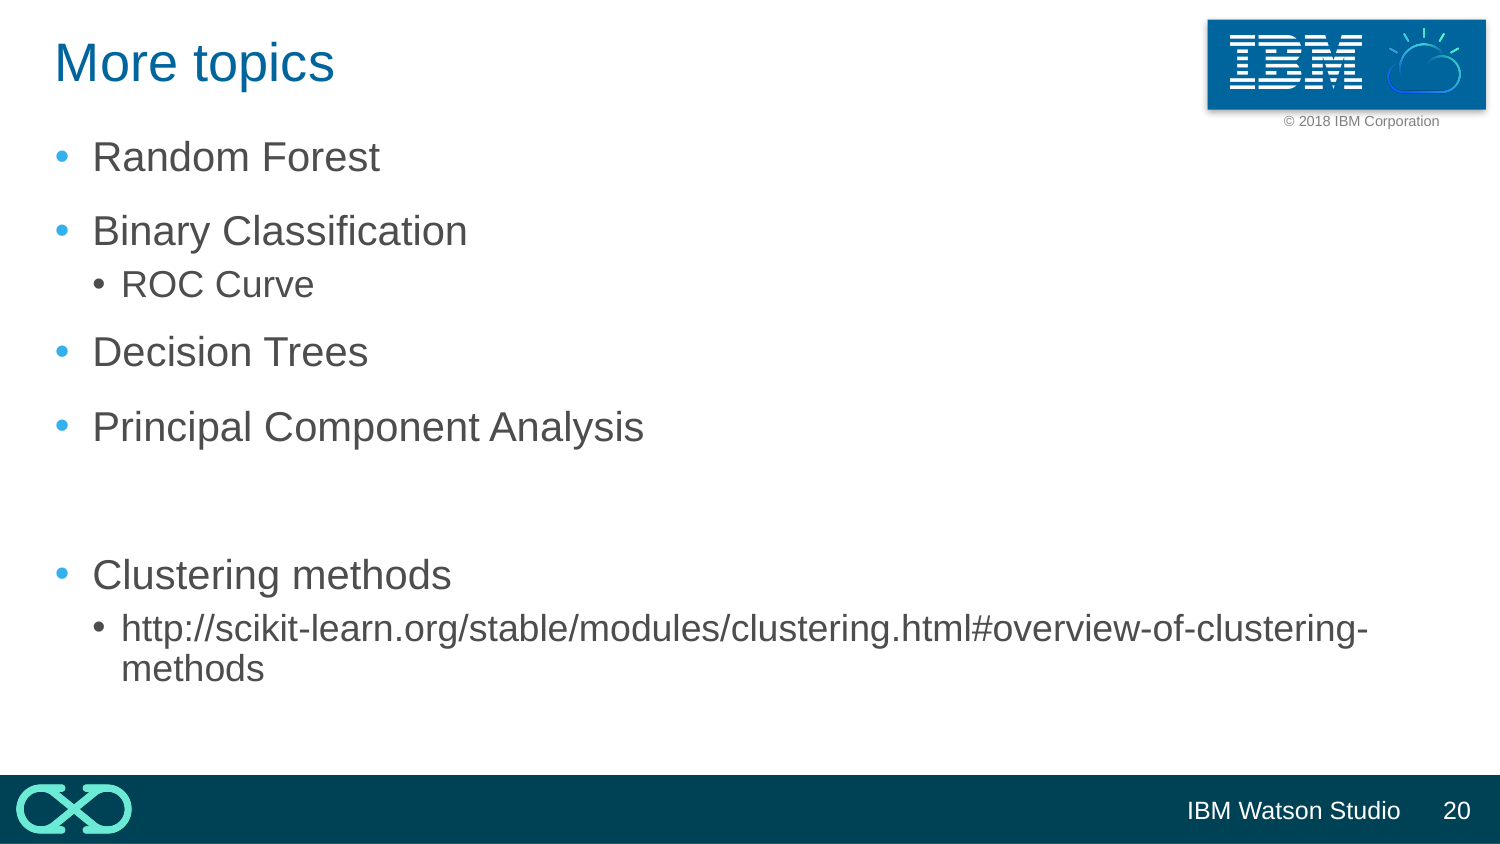

# More topics
Random Forest
Binary Classification
ROC Curve
Decision Trees
Principal Component Analysis

Clustering methods
http://scikit-learn.org/stable/modules/clustering.html#overview-of-clustering-methods